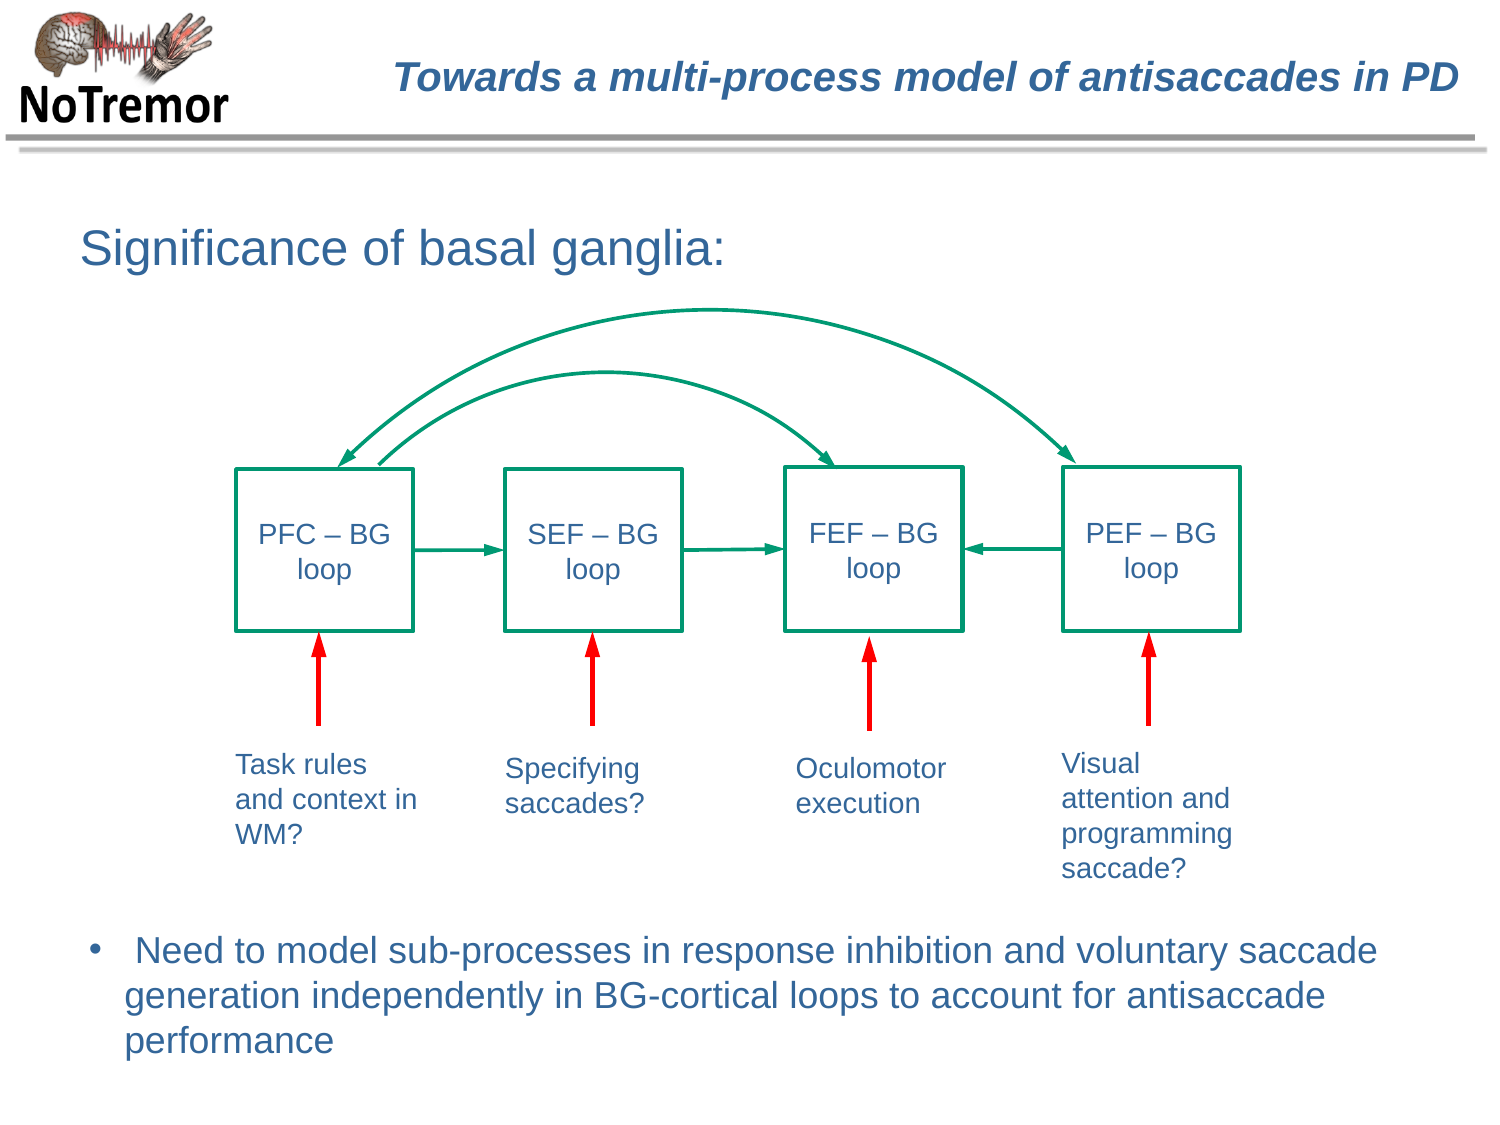

# Towards a multi-process model of antisaccades in PD
Significance of basal ganglia:

FEF – BG
loop
PEF – BG
loop
SEF – BG loop
PFC – BG loop
Visual attention and programming saccade?
Task rules and context in WM?
Specifying saccades?
Oculomotor execution
 Need to model sub-processes in response inhibition and voluntary saccade generation independently in BG-cortical loops to account for antisaccade performance